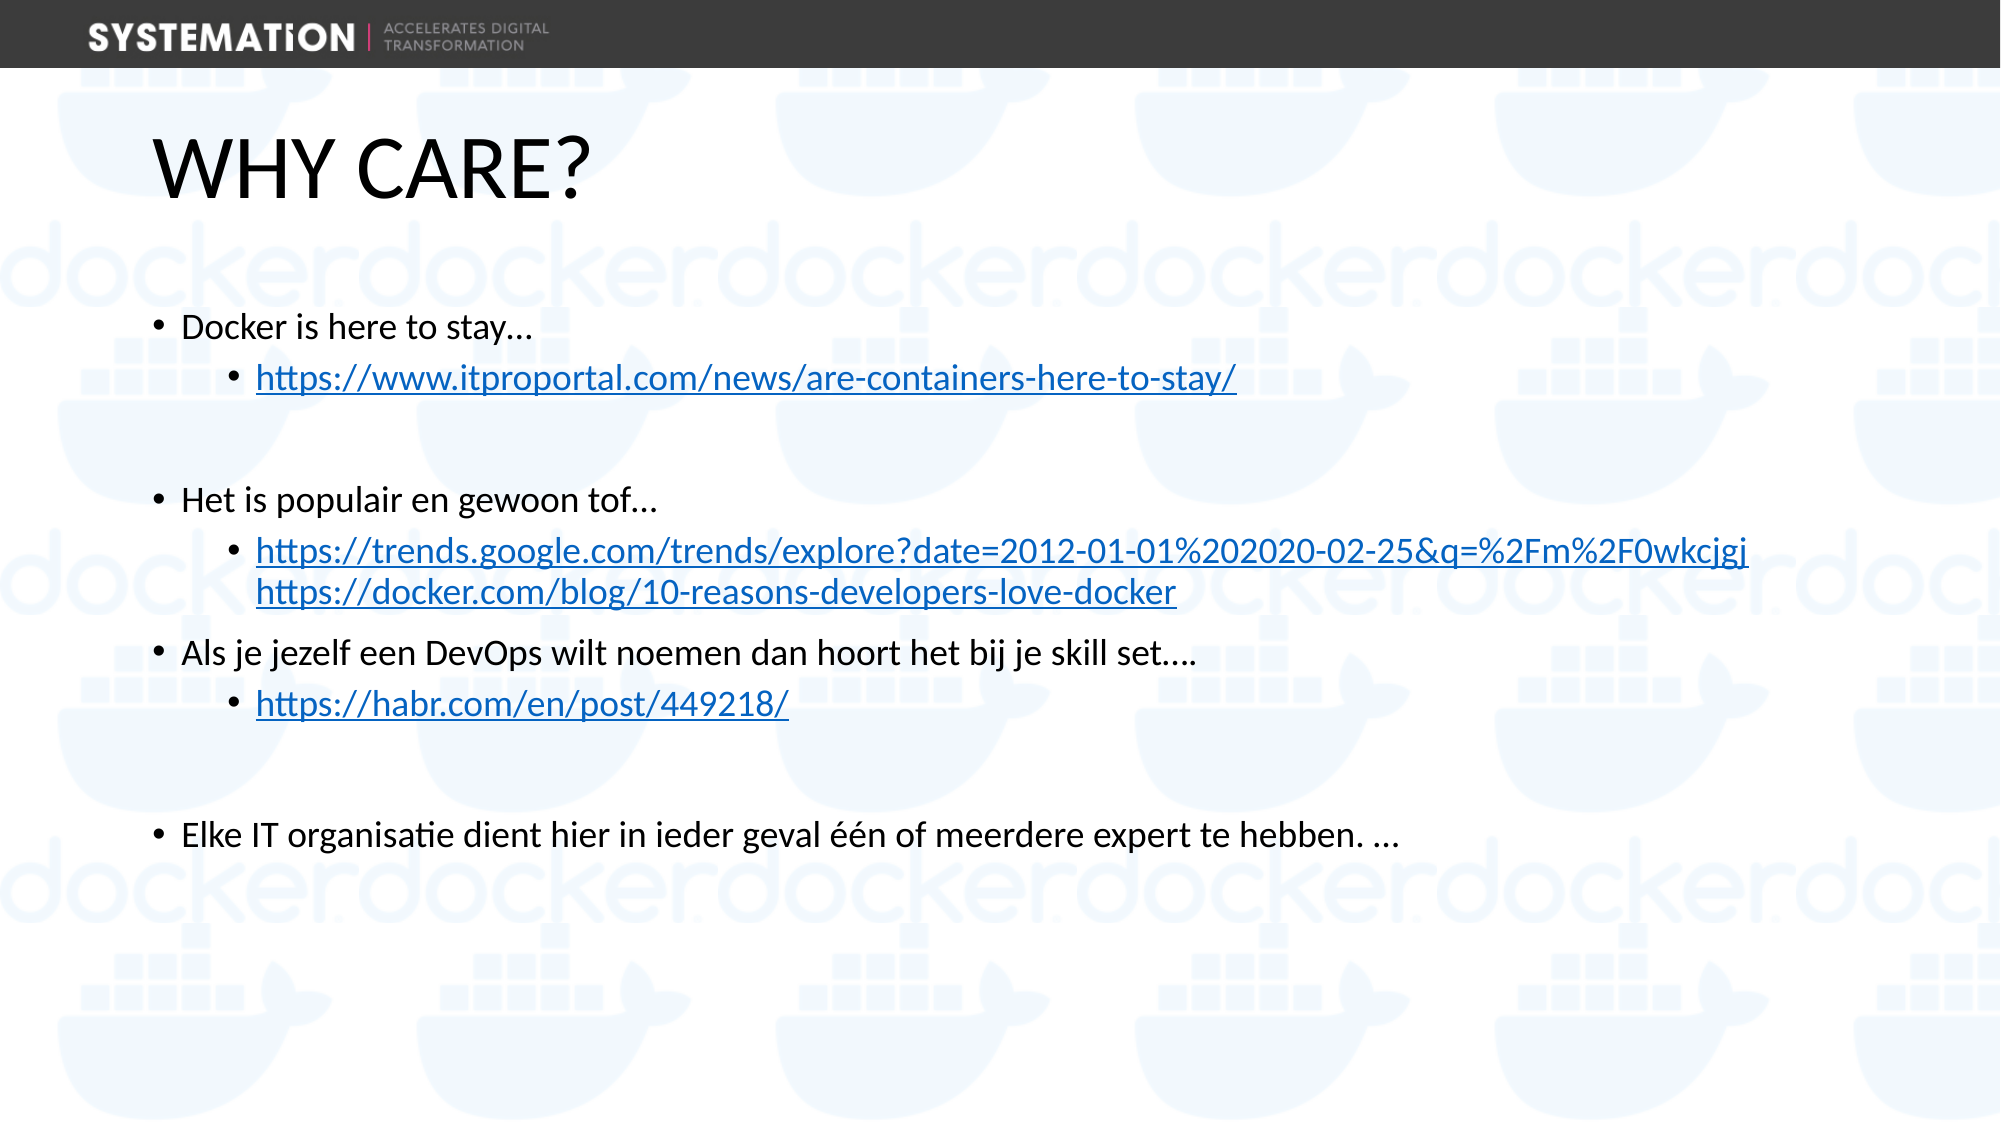

# Why care?
Docker is here to stay…
https://www.itproportal.com/news/are-containers-here-to-stay/

Het is populair en gewoon tof…
https://trends.google.com/trends/explore?date=2012-01-01%202020-02-25&q=%2Fm%2F0wkcjgj
https://docker.com/blog/10-reasons-developers-love-docker
Als je jezelf een DevOps wilt noemen dan hoort het bij je skill set….
https://habr.com/en/post/449218/

Elke IT organisatie dient hier in ieder geval één of meerdere expert te hebben. …